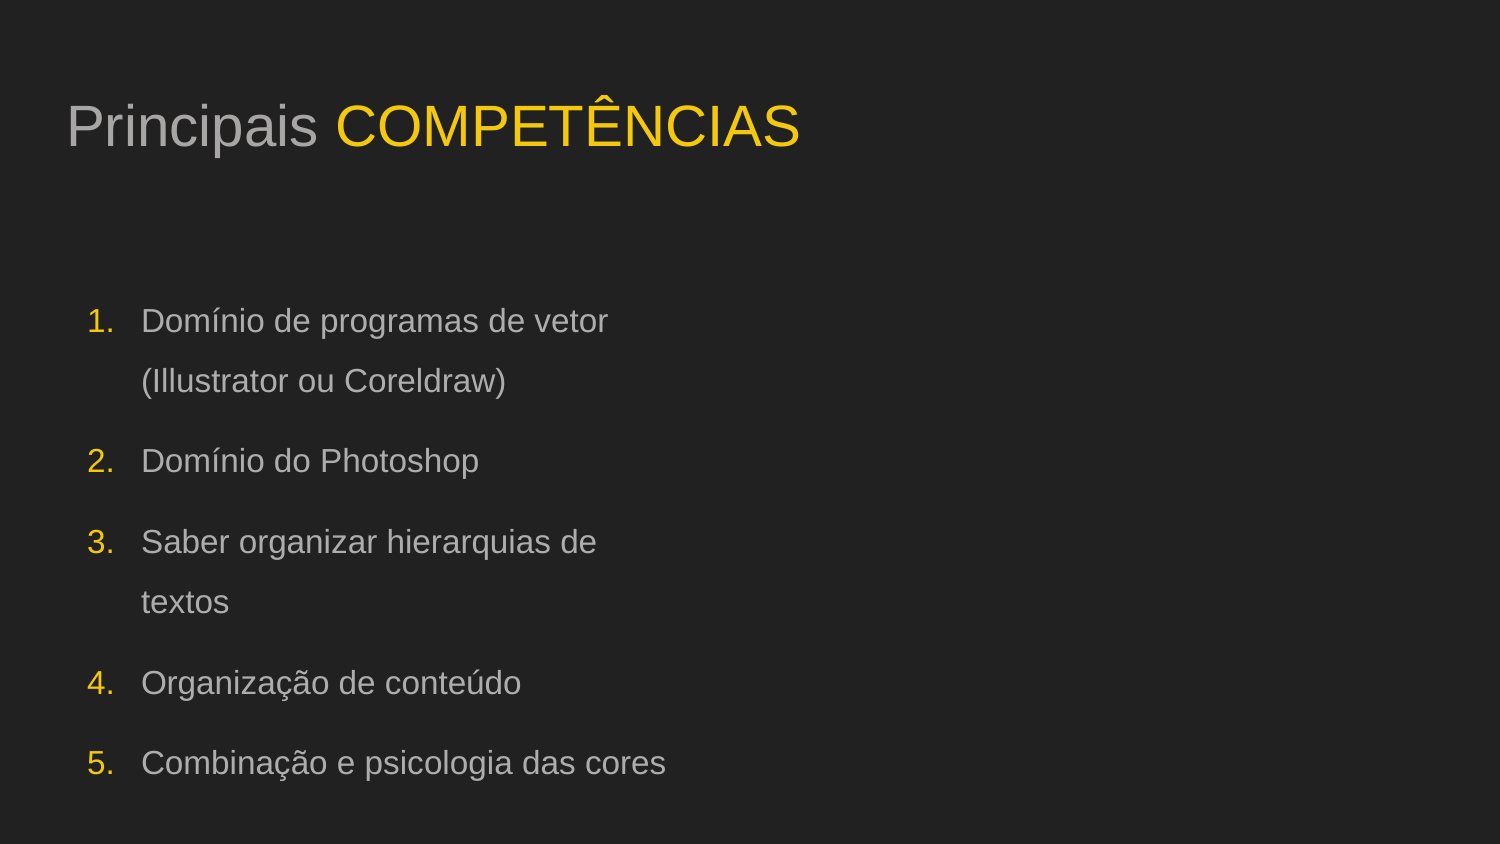

# Principais COMPETÊNCIAS
Domínio de programas de vetor (Illustrator ou Coreldraw)
Domínio do Photoshop
Saber organizar hierarquias de textos
Organização de conteúdo
Combinação e psicologia das cores